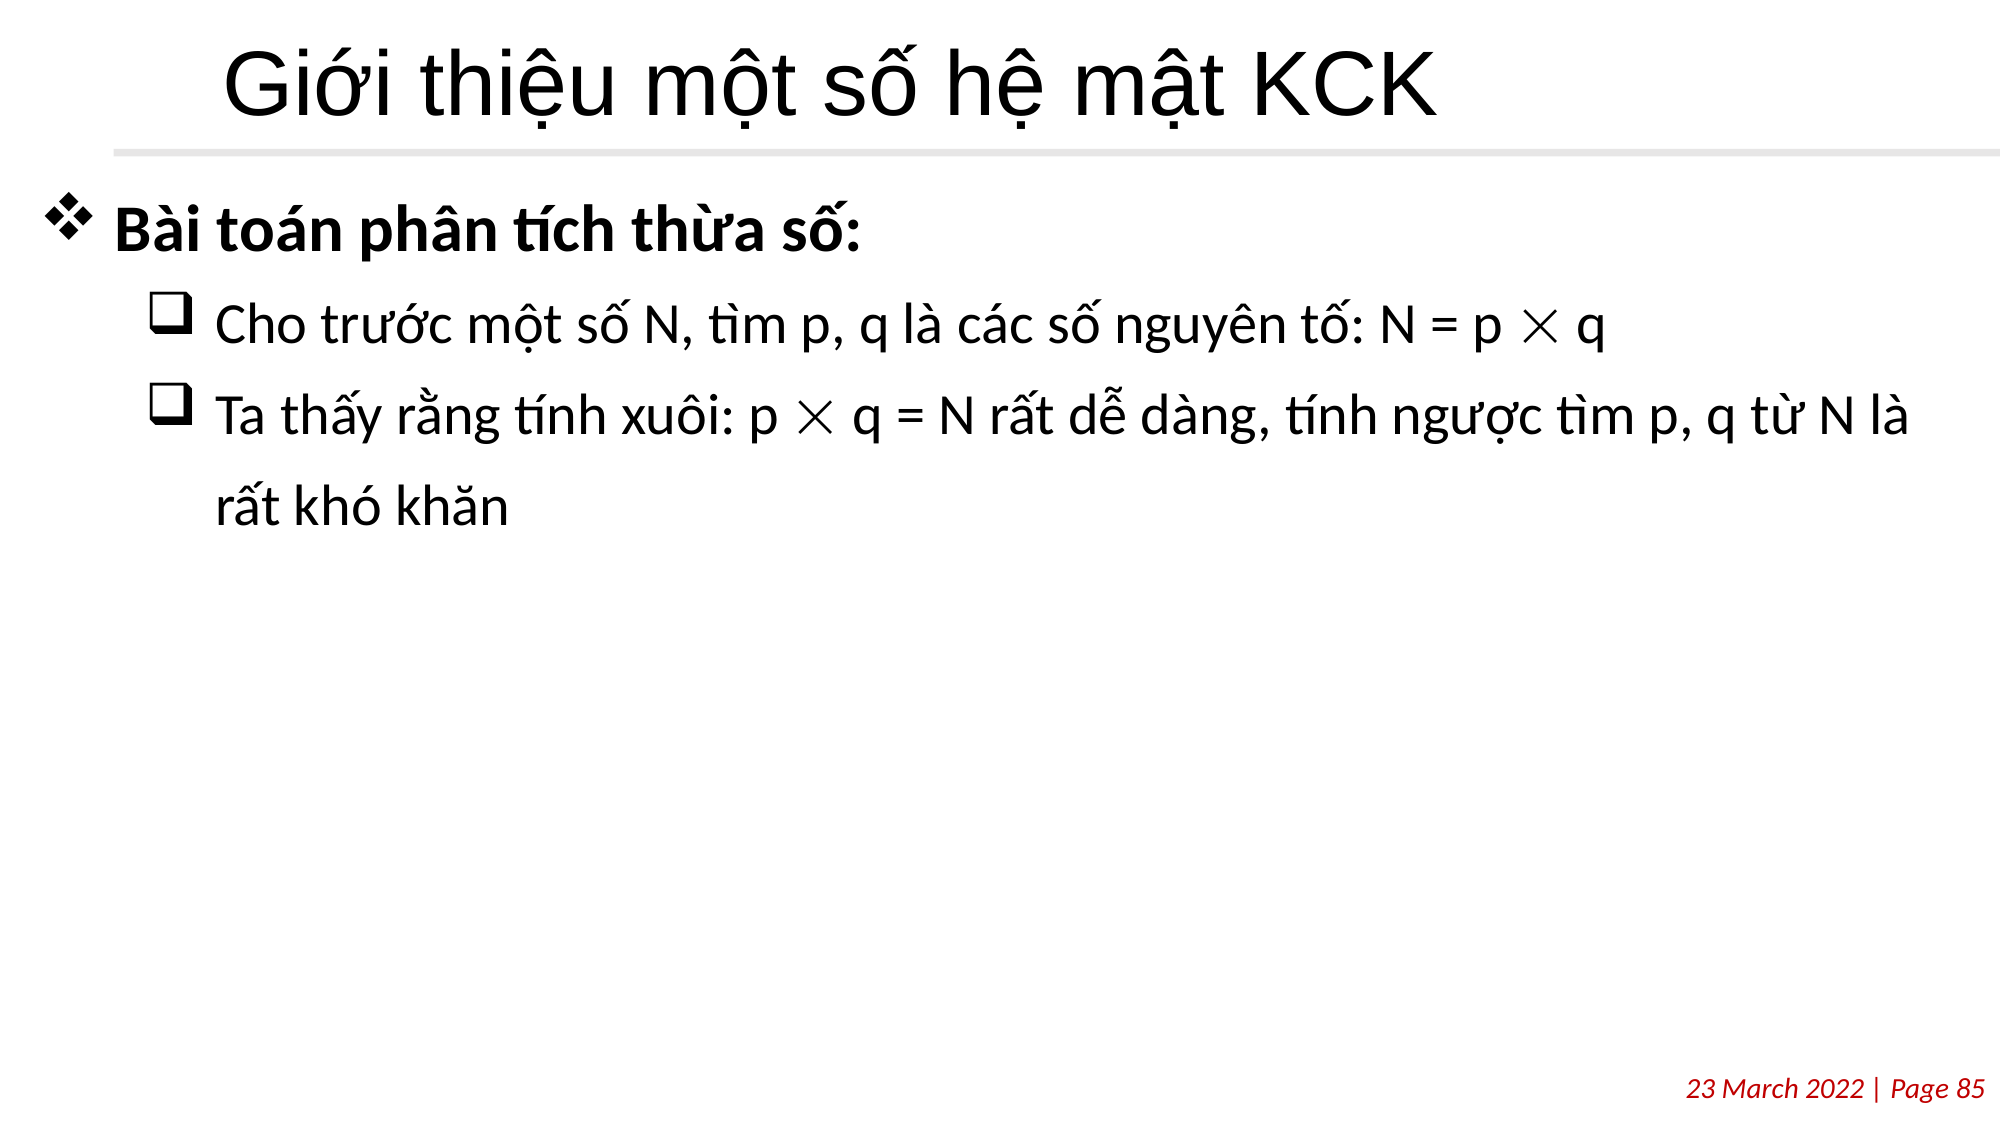

# Giới thiệu một số hệ mật KCK
Bài toán phân tích thừa số:
Cho trước một số N, tìm p, q là các số nguyên tố: N = p × q
Ta thấy rằng tính xuôi: p × q = N rất dễ dàng, tính ngược tìm p, q từ N là rất khó khăn